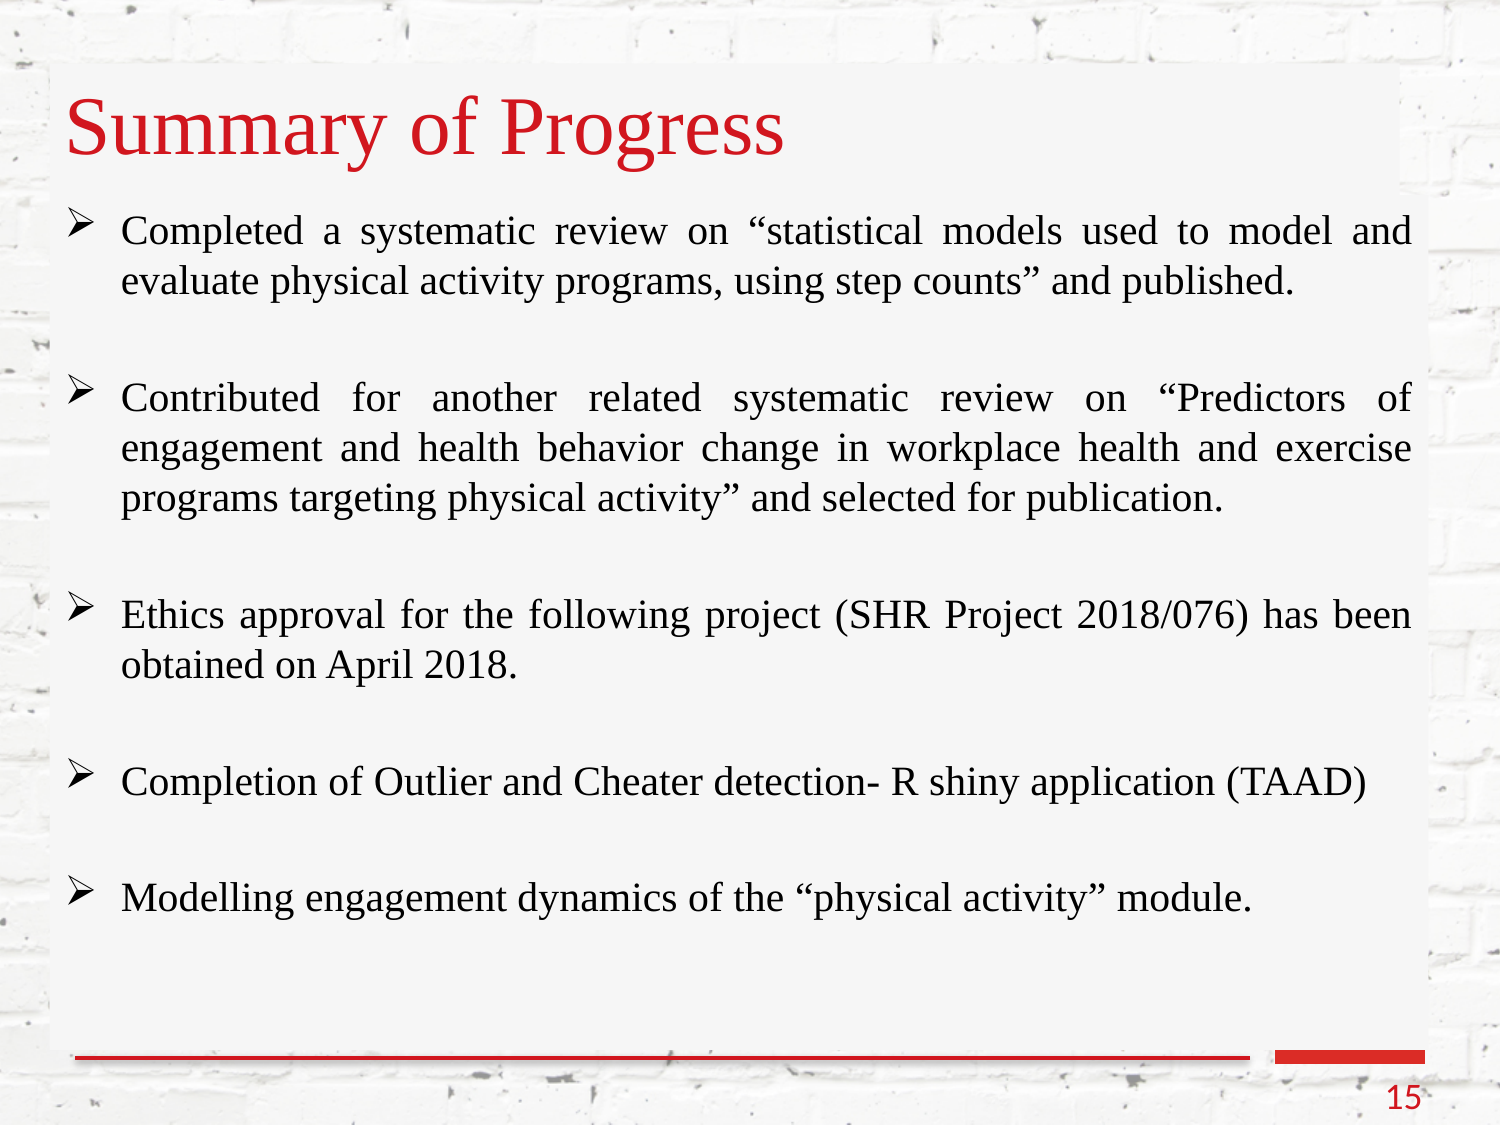

Summary of Progress
Completed a systematic review on “statistical models used to model and evaluate physical activity programs, using step counts” and published.

Contributed for another related systematic review on “Predictors of engagement and health behavior change in workplace health and exercise programs targeting physical activity” and selected for publication.

Ethics approval for the following project (SHR Project 2018/076) has been obtained on April 2018.

Completion of Outlier and Cheater detection- R shiny application (TAAD)

Modelling engagement dynamics of the “physical activity” module.

15